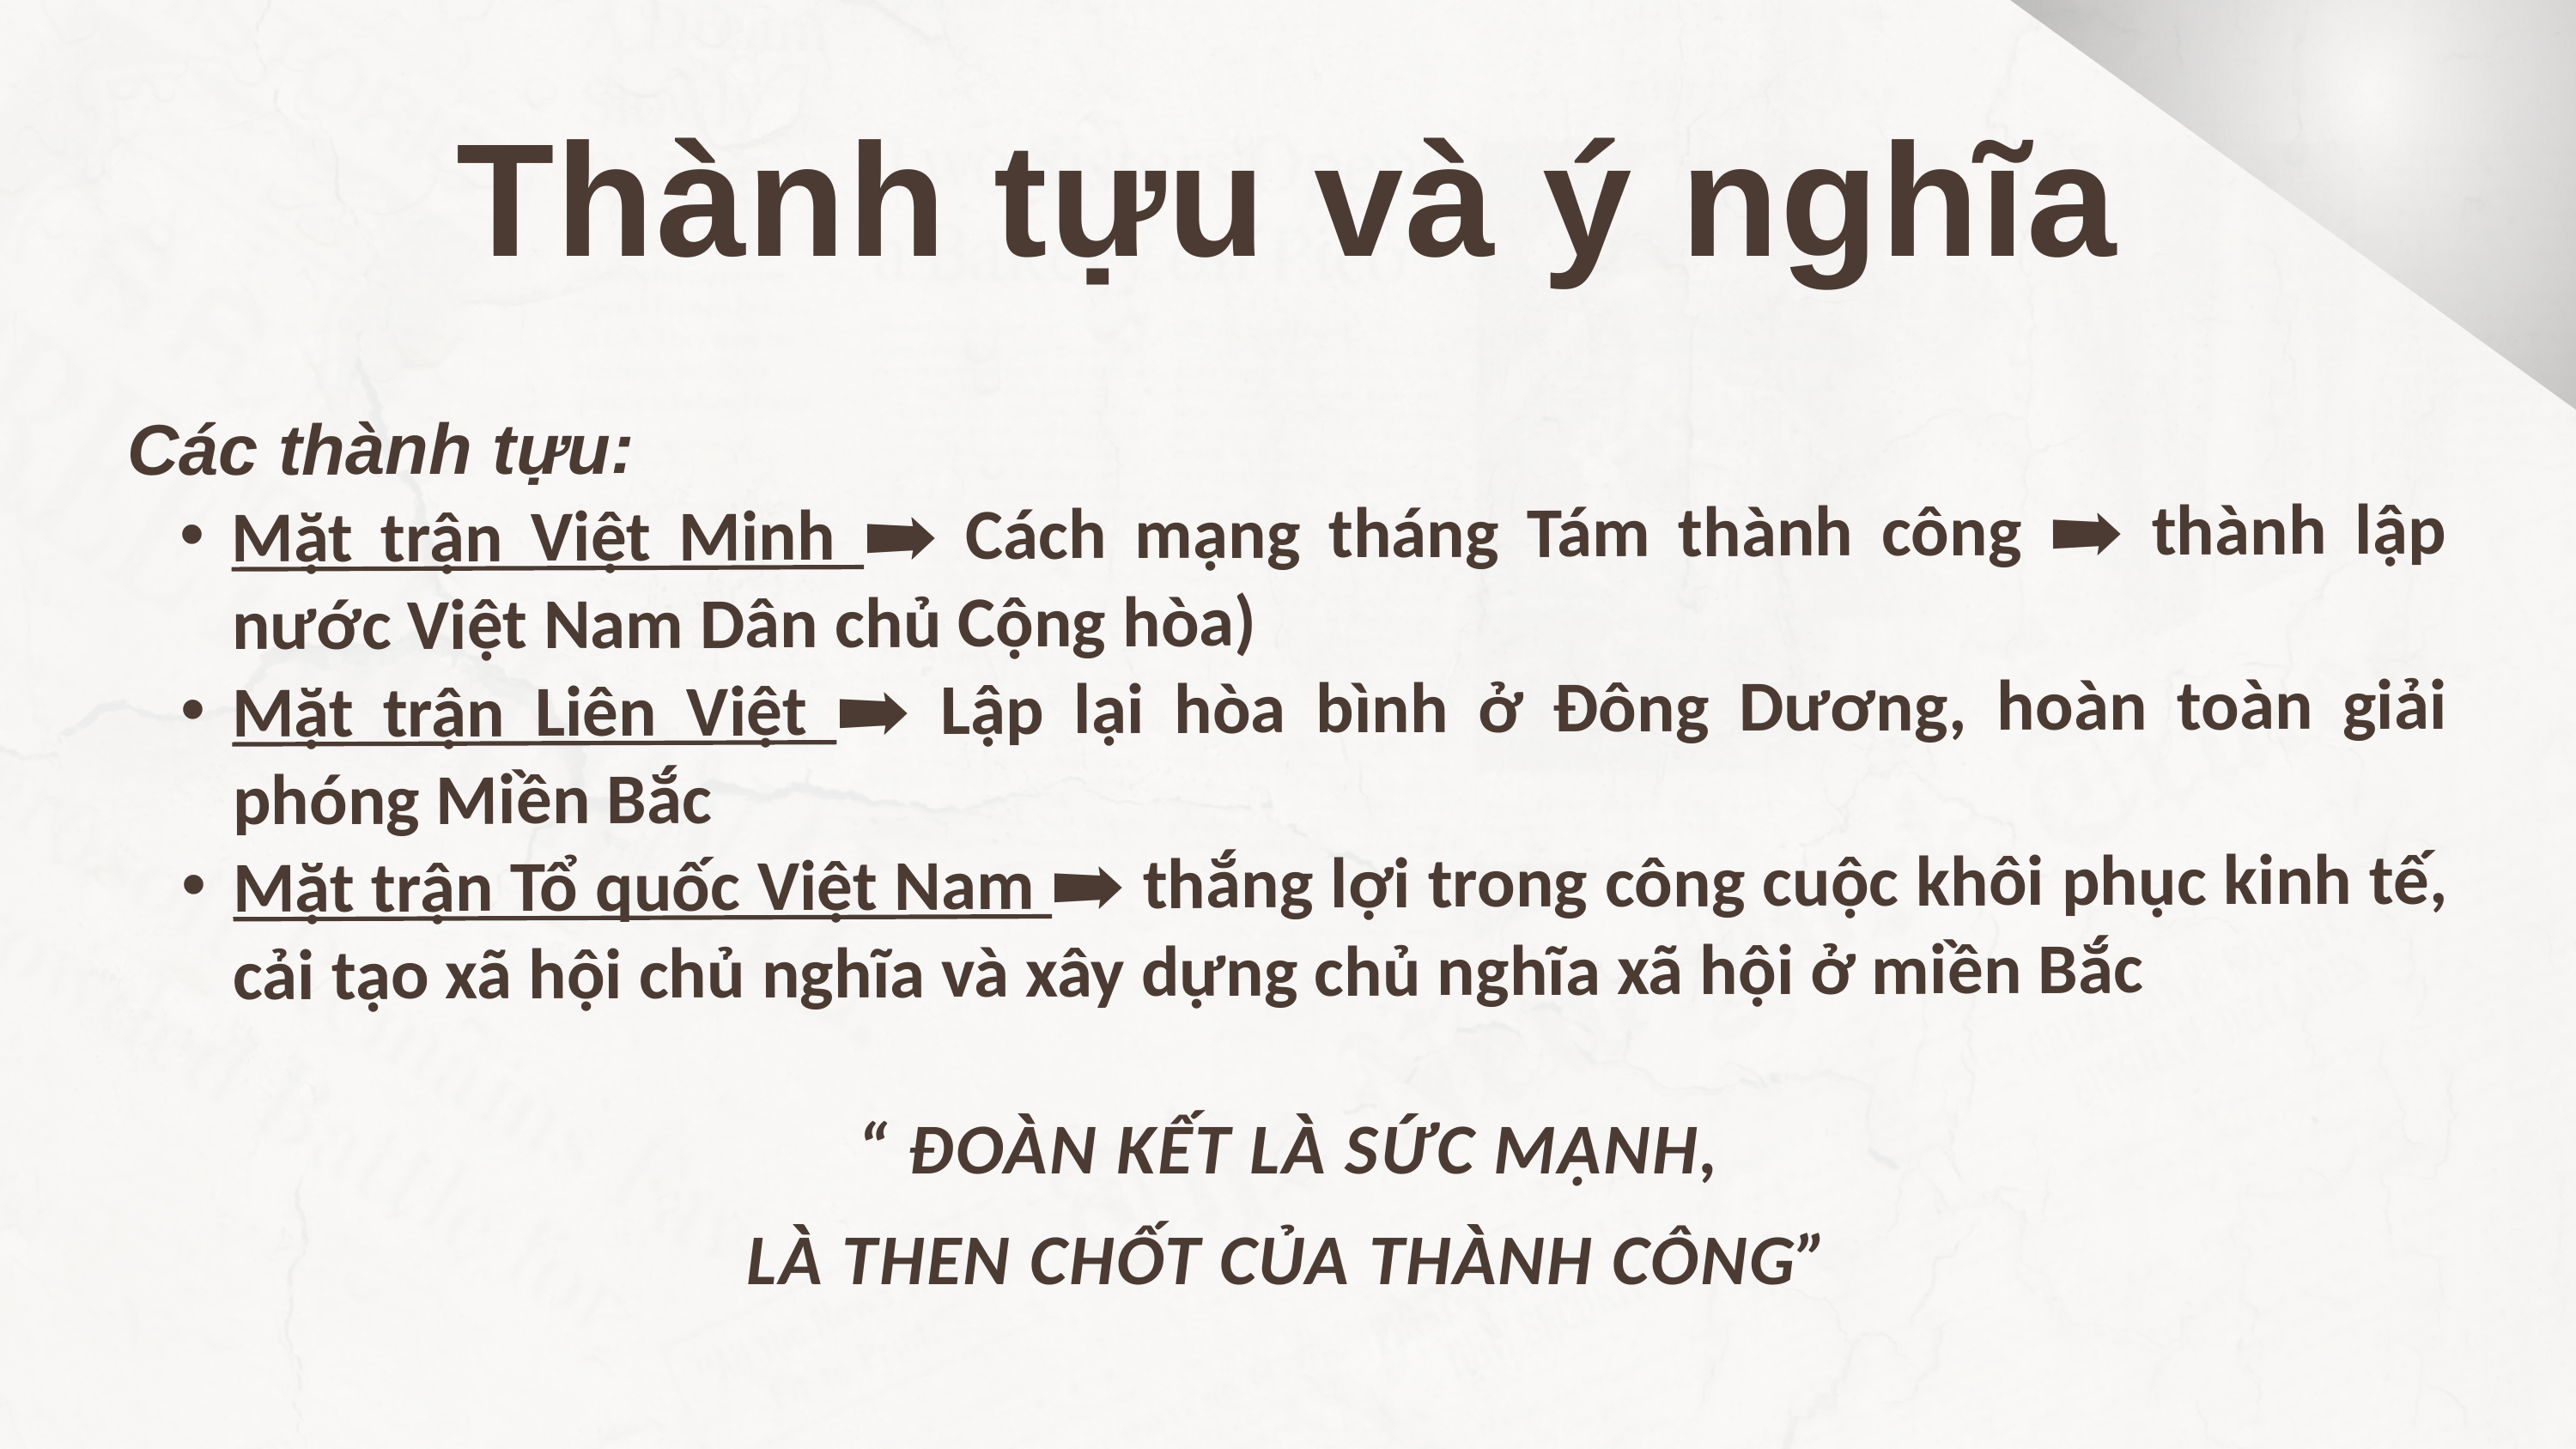

Đại đoàn kết dân tộc là mục tiêu, nhiệm vụ hàng đầu của Đảng, của dân tộc

b
Đại đoàn kết dân tộc là vấn đề có ý nghĩa chiến lược, quyết định thành công của cách mạng

a

Thành tựu và ý nghĩa
Các thành tựu:
Mặt trận Việt Minh ➡ Cách mạng tháng Tám thành công ➡ thành lập nước Việt Nam Dân chủ Cộng hòa)
Mặt trận Liên Việt ➡ Lập lại hòa bình ở Đông Dương, hoàn toàn giải phóng Miền Bắc
Mặt trận Tổ quốc Việt Nam ➡ thắng lợi trong công cuộc khôi phục kinh tế, cải tạo xã hội chủ nghĩa và xây dựng chủ nghĩa xã hội ở miền Bắc
“ ĐOÀN KẾT LÀ SỨC MẠNH,
LÀ THEN CHỐT CỦA THÀNH CÔNG”